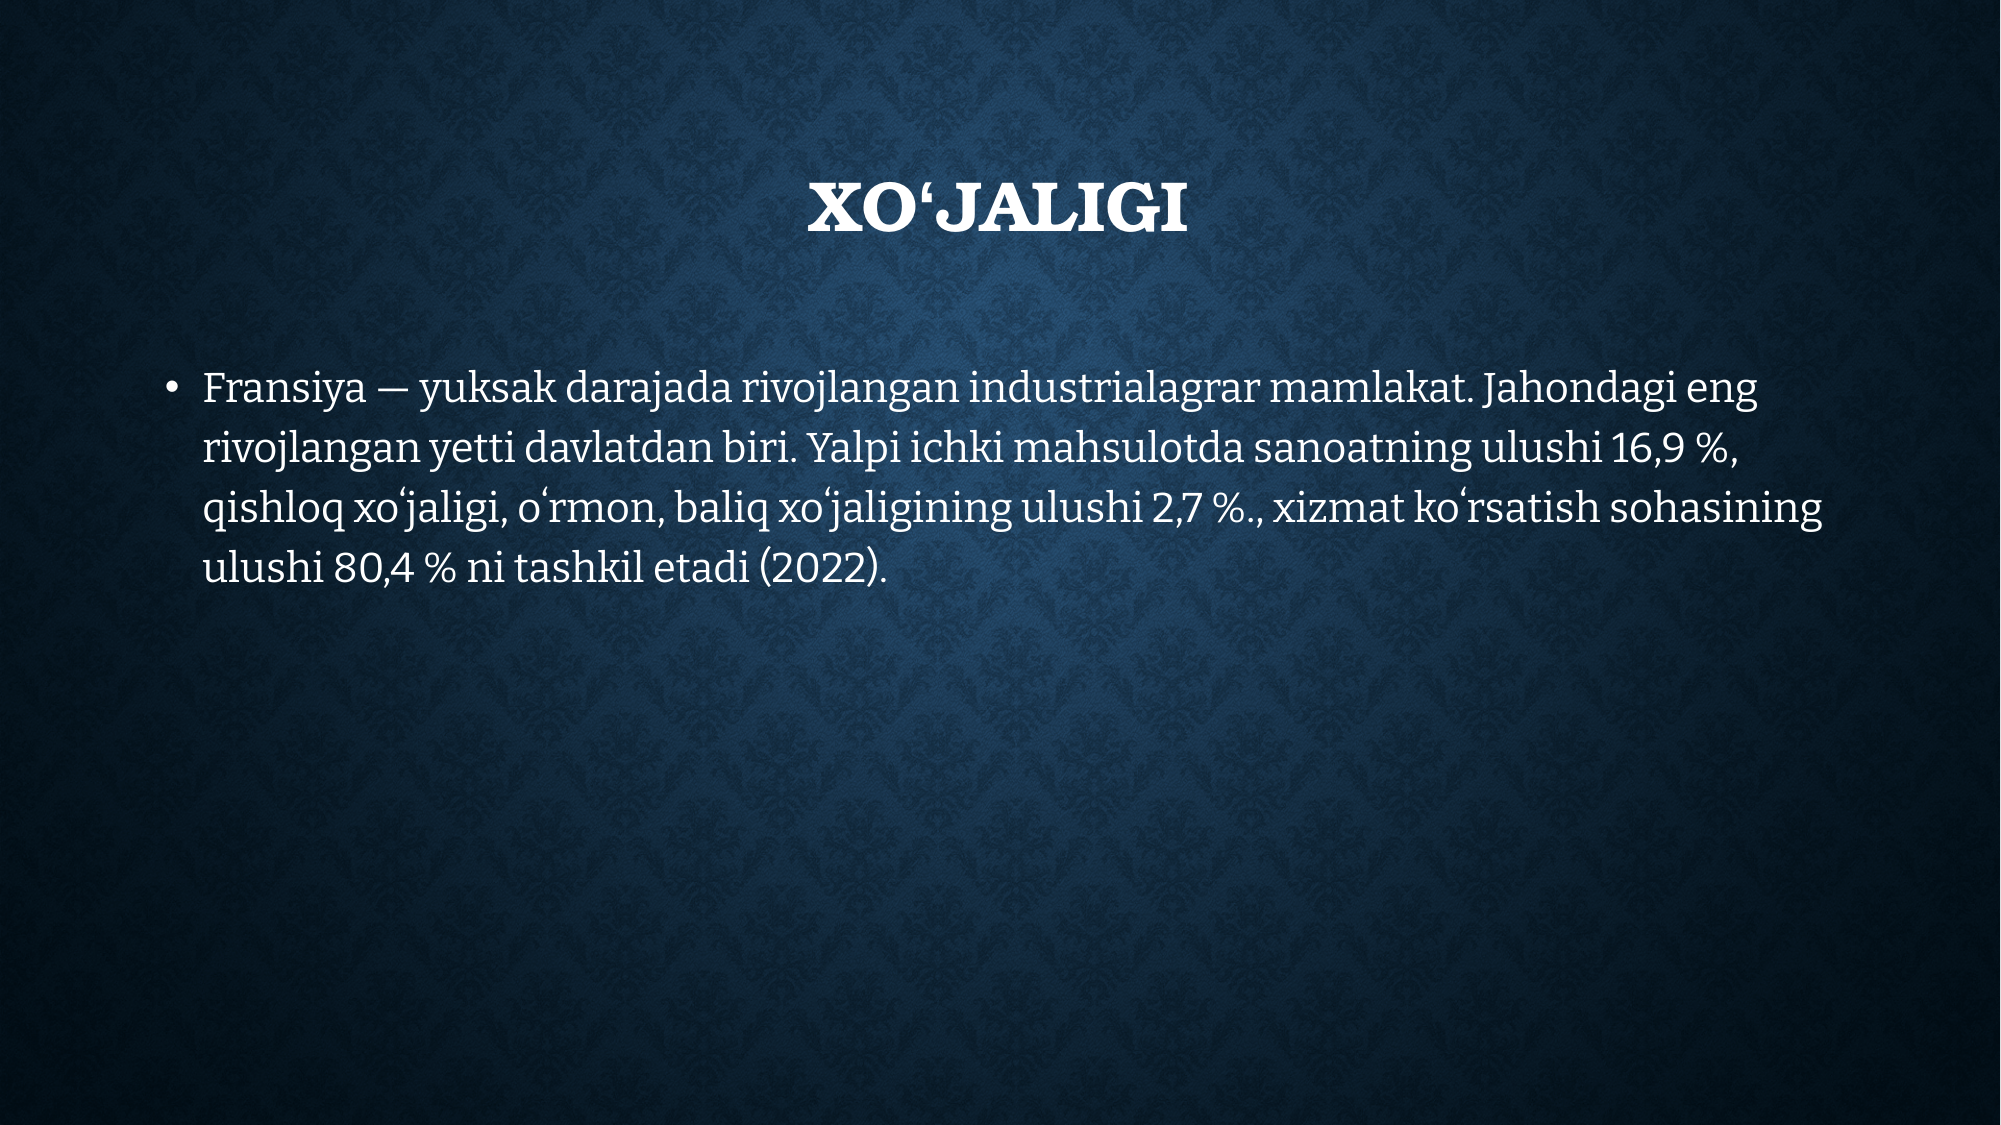

# Xoʻjaligi
Fransiya — yuksak darajada rivojlangan industrialagrar mamlakat. Jahondagi eng rivojlangan yetti davlatdan biri. Yalpi ichki mahsulotda sanoatning ulushi 16,9 %, qishloq xoʻjaligi, oʻrmon, baliq xoʻjaligining ulushi 2,7 %., xizmat koʻrsatish sohasining ulushi 80,4 % ni tashkil etadi (2022).